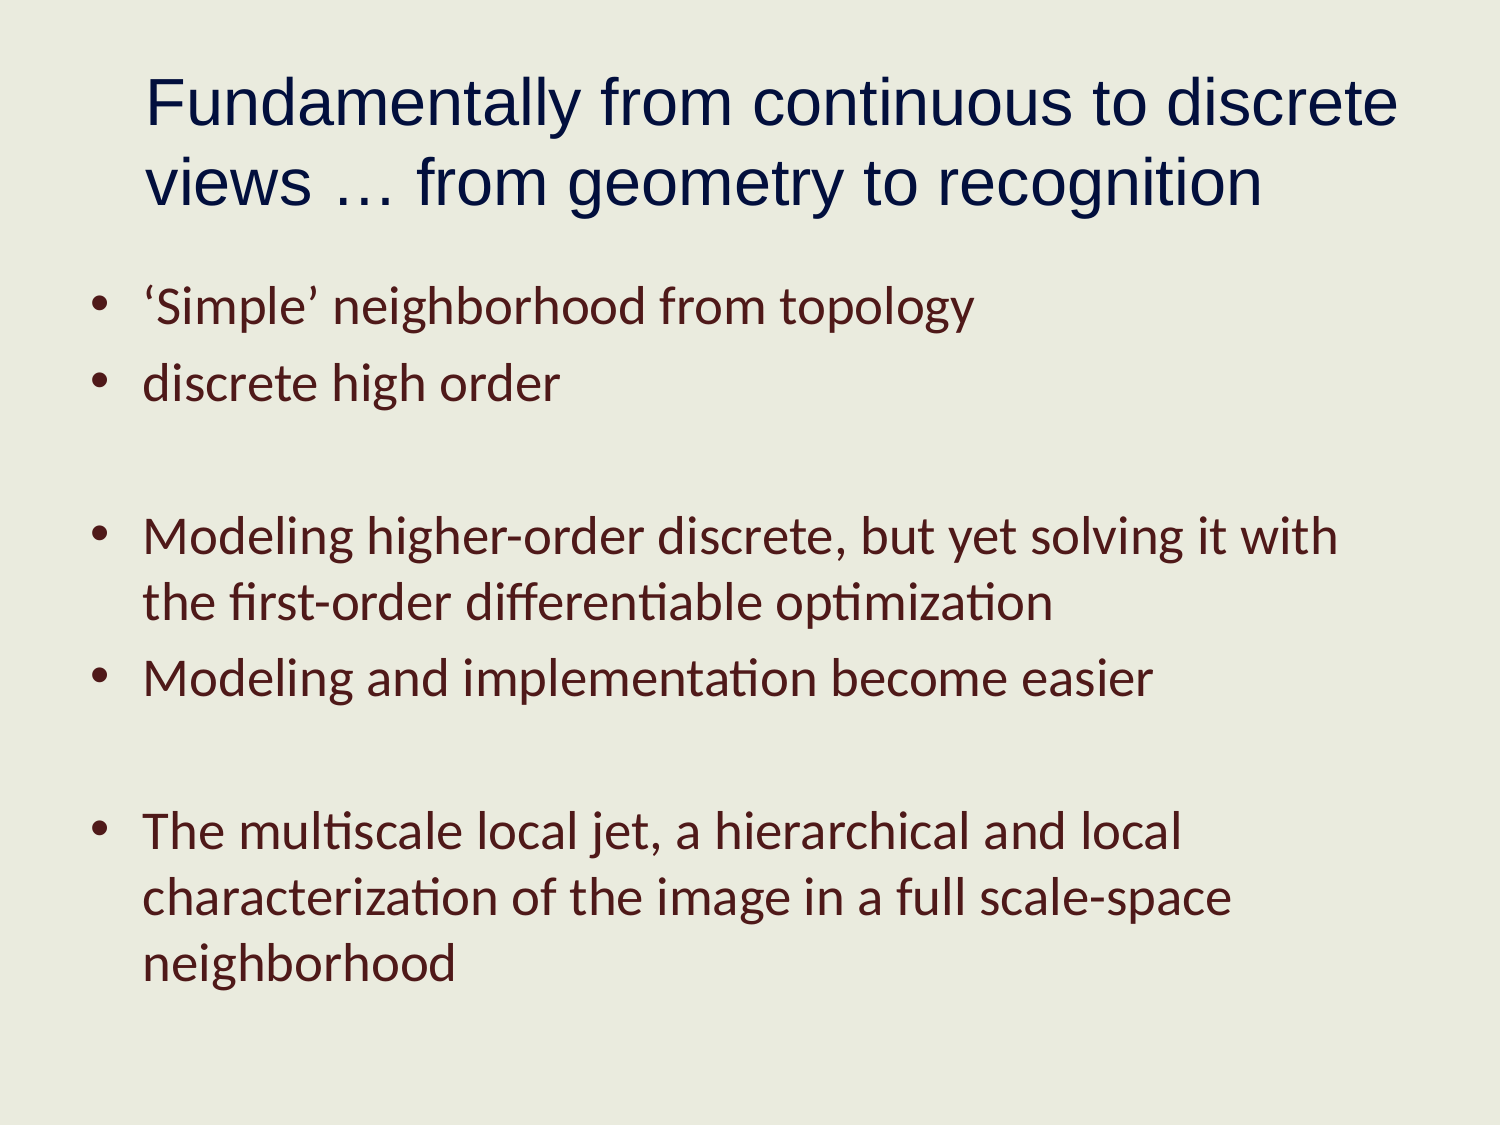

# Fundamentally from continuous to discrete views … from geometry to recognition
‘Simple’ neighborhood from topology
discrete high order

Modeling higher-order discrete, but yet solving it with the first-order differentiable optimization
Modeling and implementation become easier

The multiscale local jet, a hierarchical and local characterization of the image in a full scale-space neighborhood